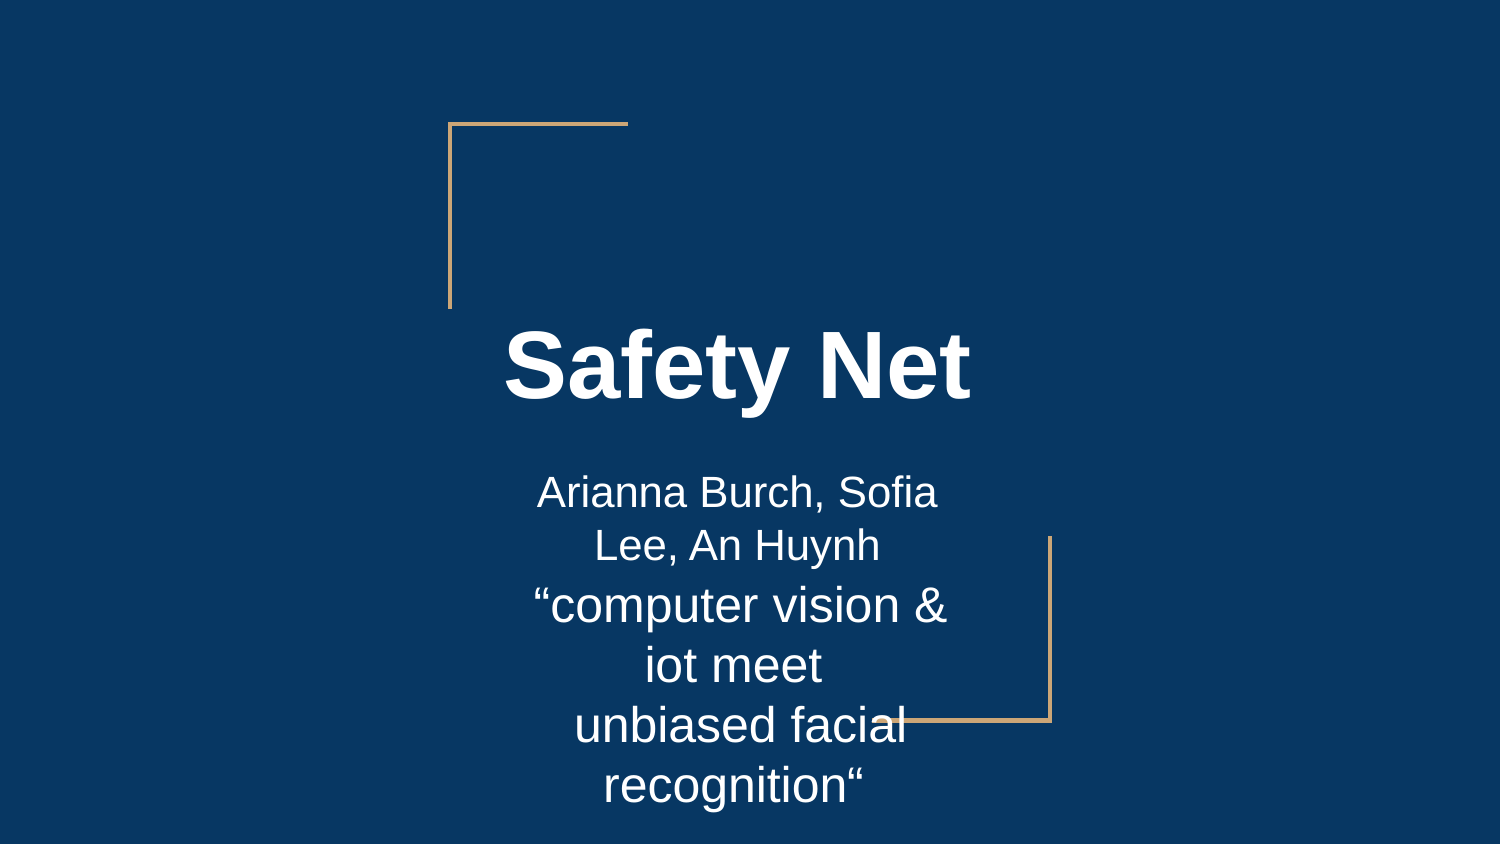

# Safety Net
Arianna Burch, Sofia Lee, An Huynh
“computer vision & iot meet
unbiased facial recognition“